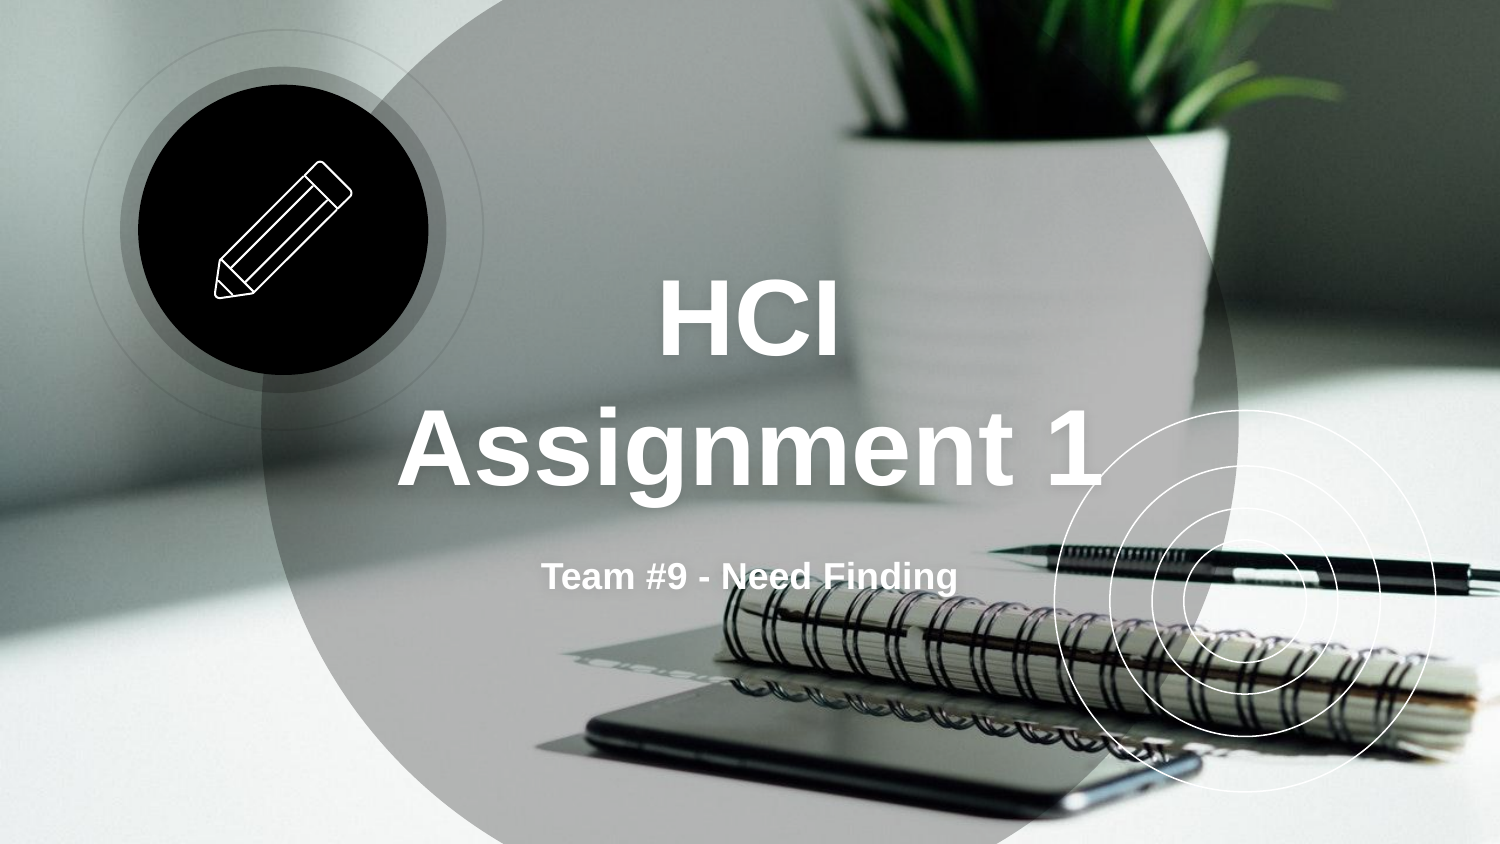

# HCI Assignment 1

Team #9 - Need Finding